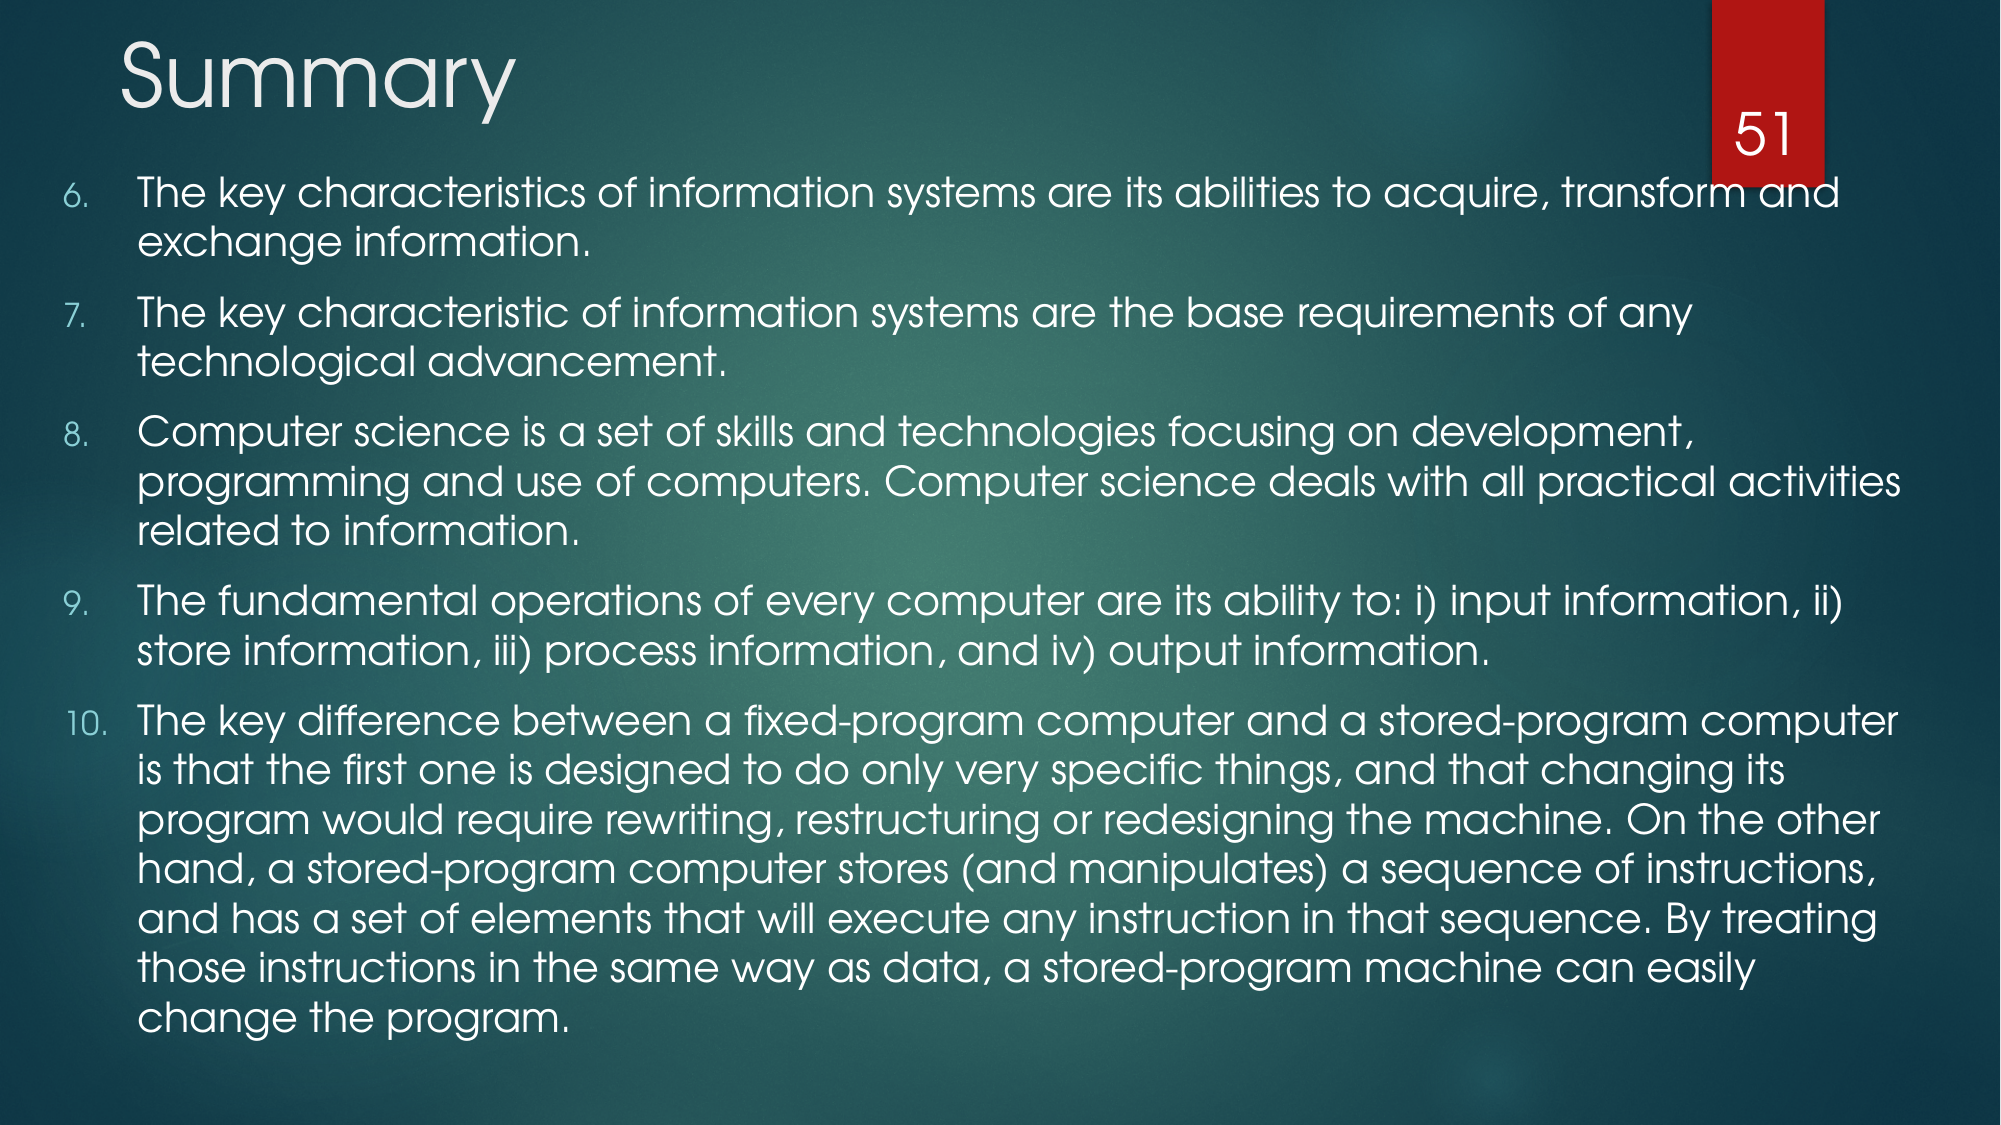

# Summary
51
The key characteristics of information systems are its abilities to acquire, transform and exchange information.
The key characteristic of information systems are the base requirements of any technological advancement.
Computer science is a set of skills and technologies focusing on development, programming and use of computers. Computer science deals with all practical activities related to information.
The fundamental operations of every computer are its ability to: i) input information, ii) store information, iii) process information, and iv) output information.
The key difference between a fixed-program computer and a stored-program computer is that the first one is designed to do only very specific things, and that changing its program would require rewriting, restructuring or redesigning the machine. On the other hand, a stored-program computer stores (and manipulates) a sequence of instructions, and has a set of elements that will execute any instruction in that sequence. By treating those instructions in the same way as data, a stored-program machine can easily change the program.